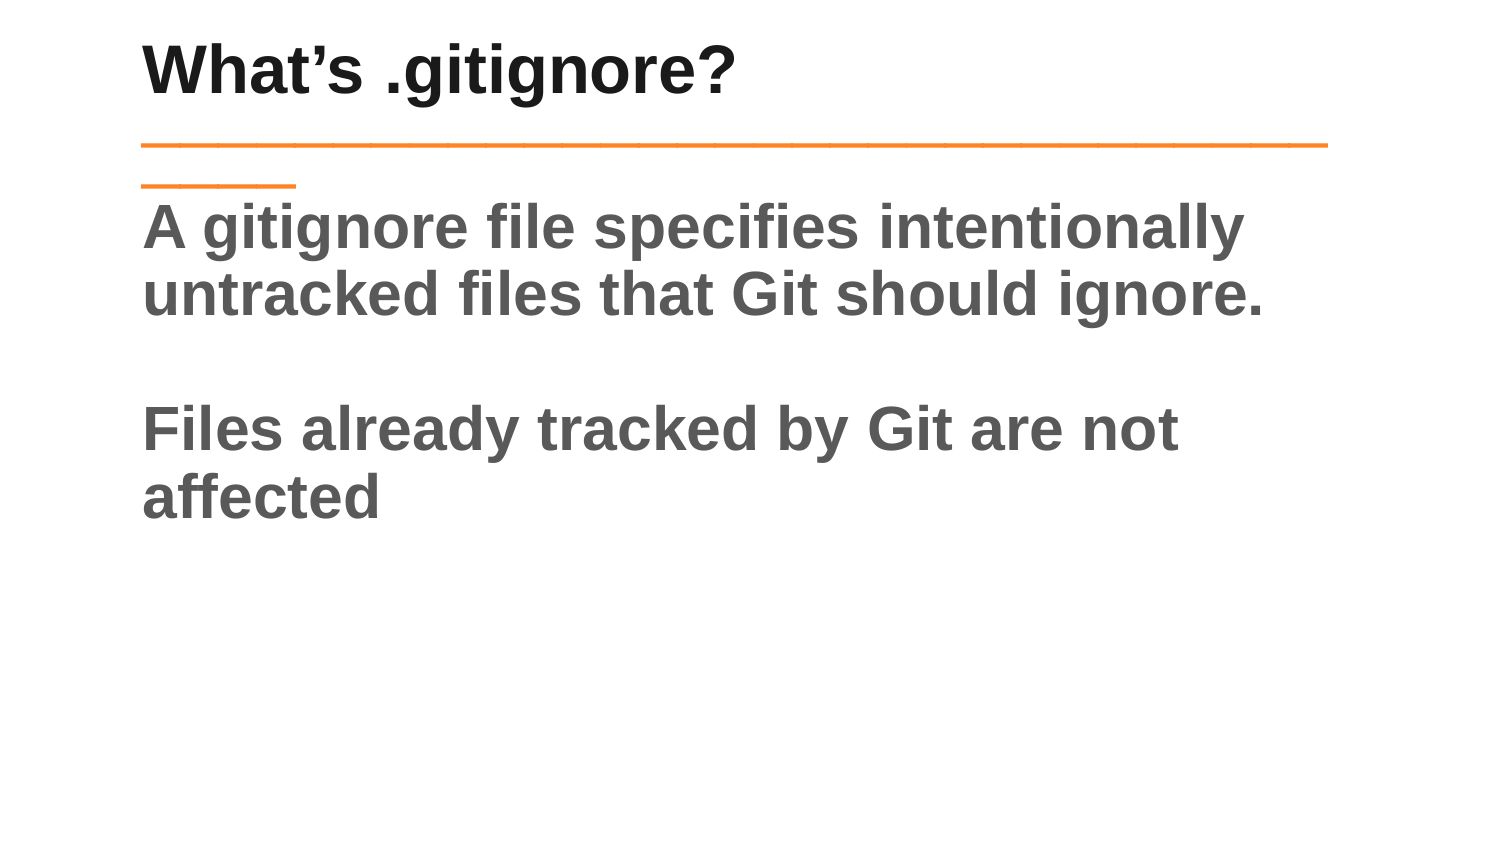

# What’s .gitignore? ___________________________________
A gitignore file specifies intentionally untracked files that Git should ignore.

Files already tracked by Git are not affected